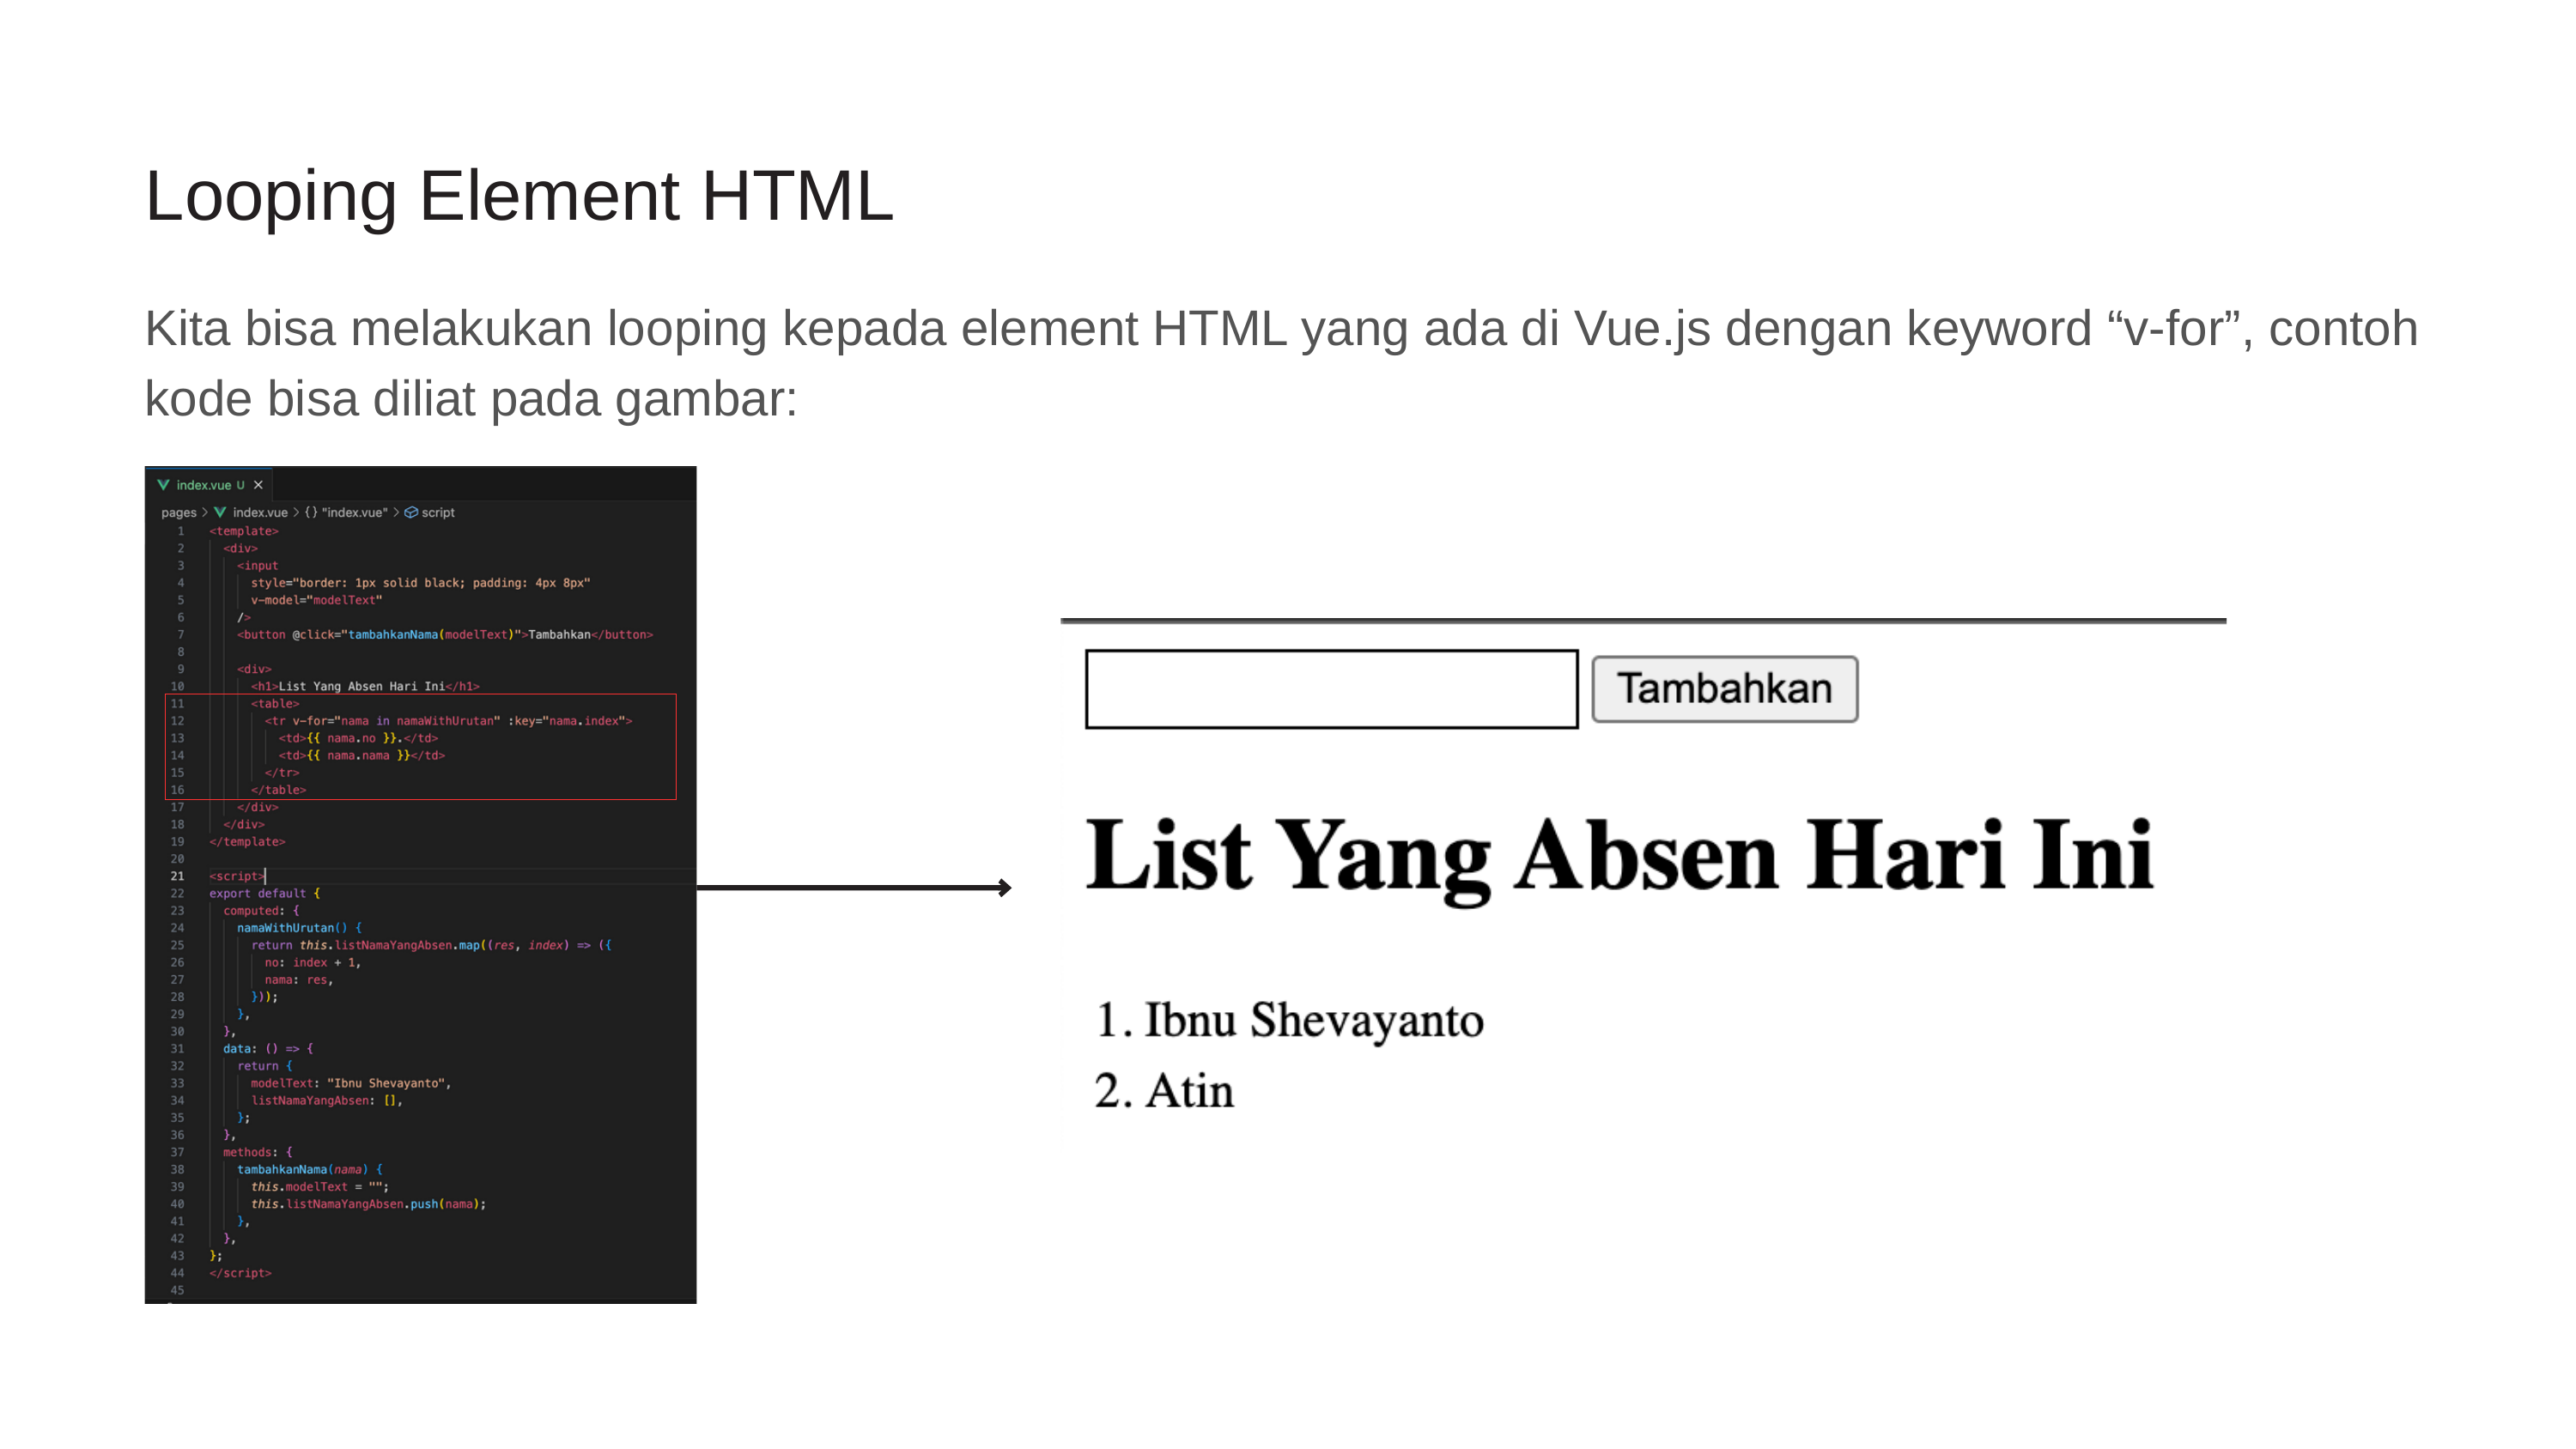

Looping Element HTML
Kita bisa melakukan looping kepada element HTML yang ada di Vue.js dengan keyword “v-for”, contoh kode bisa diliat pada gambar: